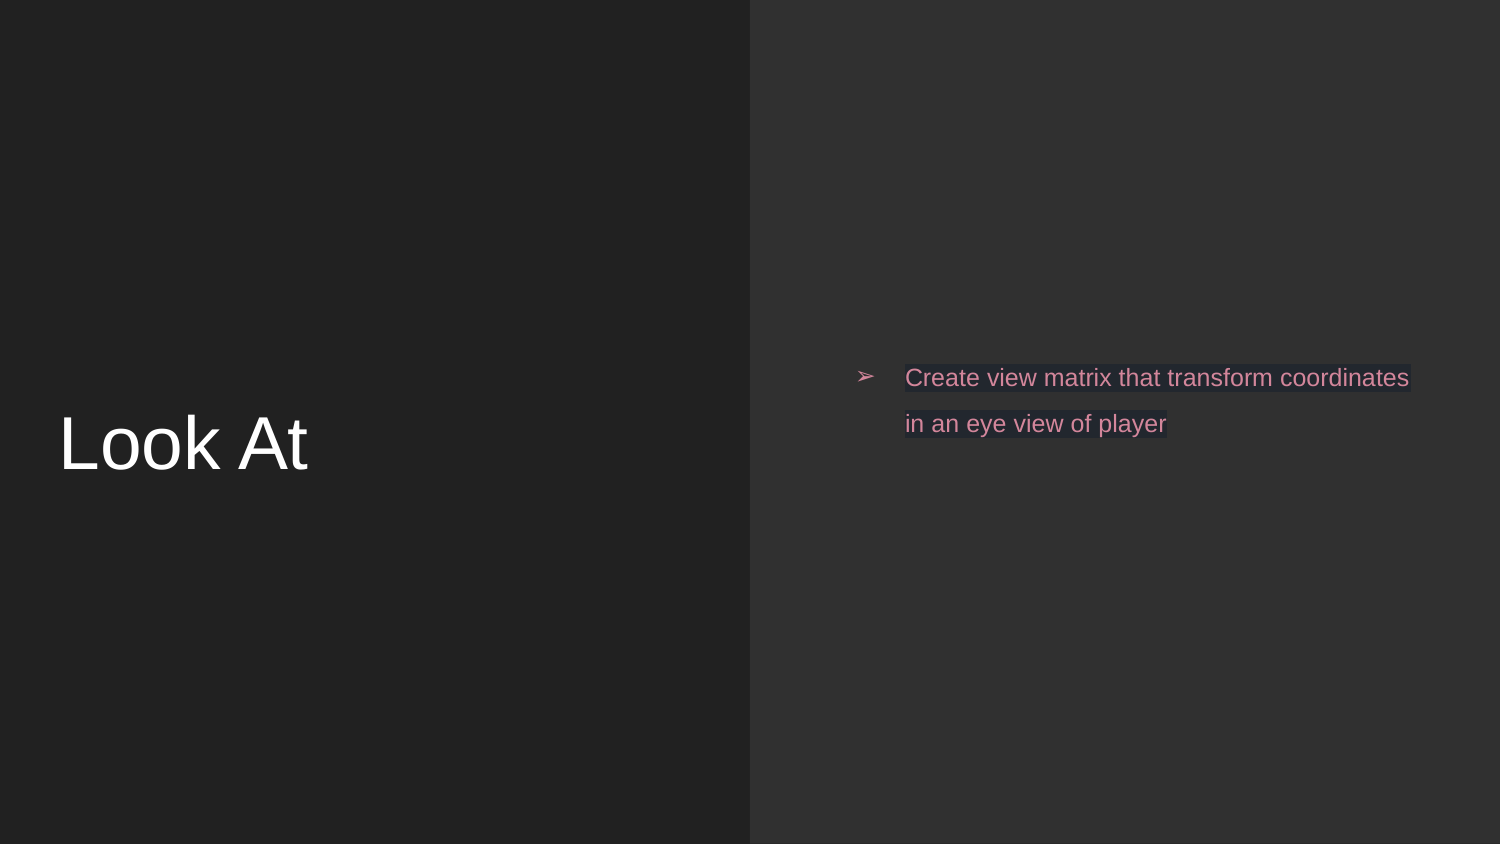

Create view matrix that transform coordinates in an eye view of player
Look At